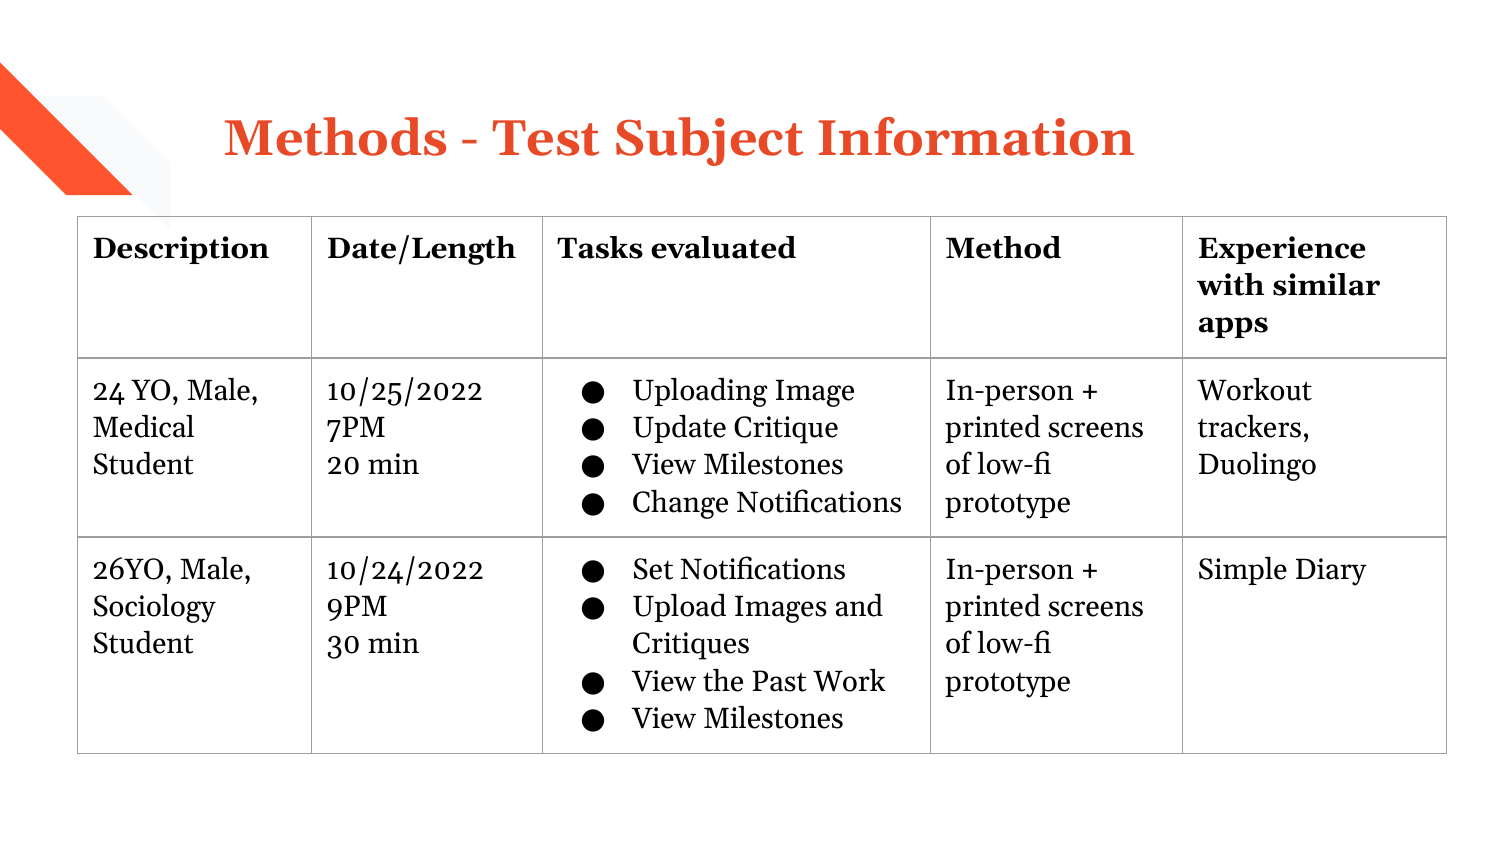

# Methods - Test Subject Information
| Description | Date/Length | Tasks evaluated | Method | Experience with similar apps |
| --- | --- | --- | --- | --- |
| 24 YO, Male, Medical Student | 10/25/2022 7PM 20 min | Uploading Image Update Critique View Milestones Change Notifications | In-person + printed screens of low-fi prototype | Workout trackers, Duolingo |
| 26YO, Male, Sociology Student | 10/24/2022 9PM 30 min | Set Notifications Upload Images and Critiques View the Past Work View Milestones | In-person + printed screens of low-fi prototype | Simple Diary |